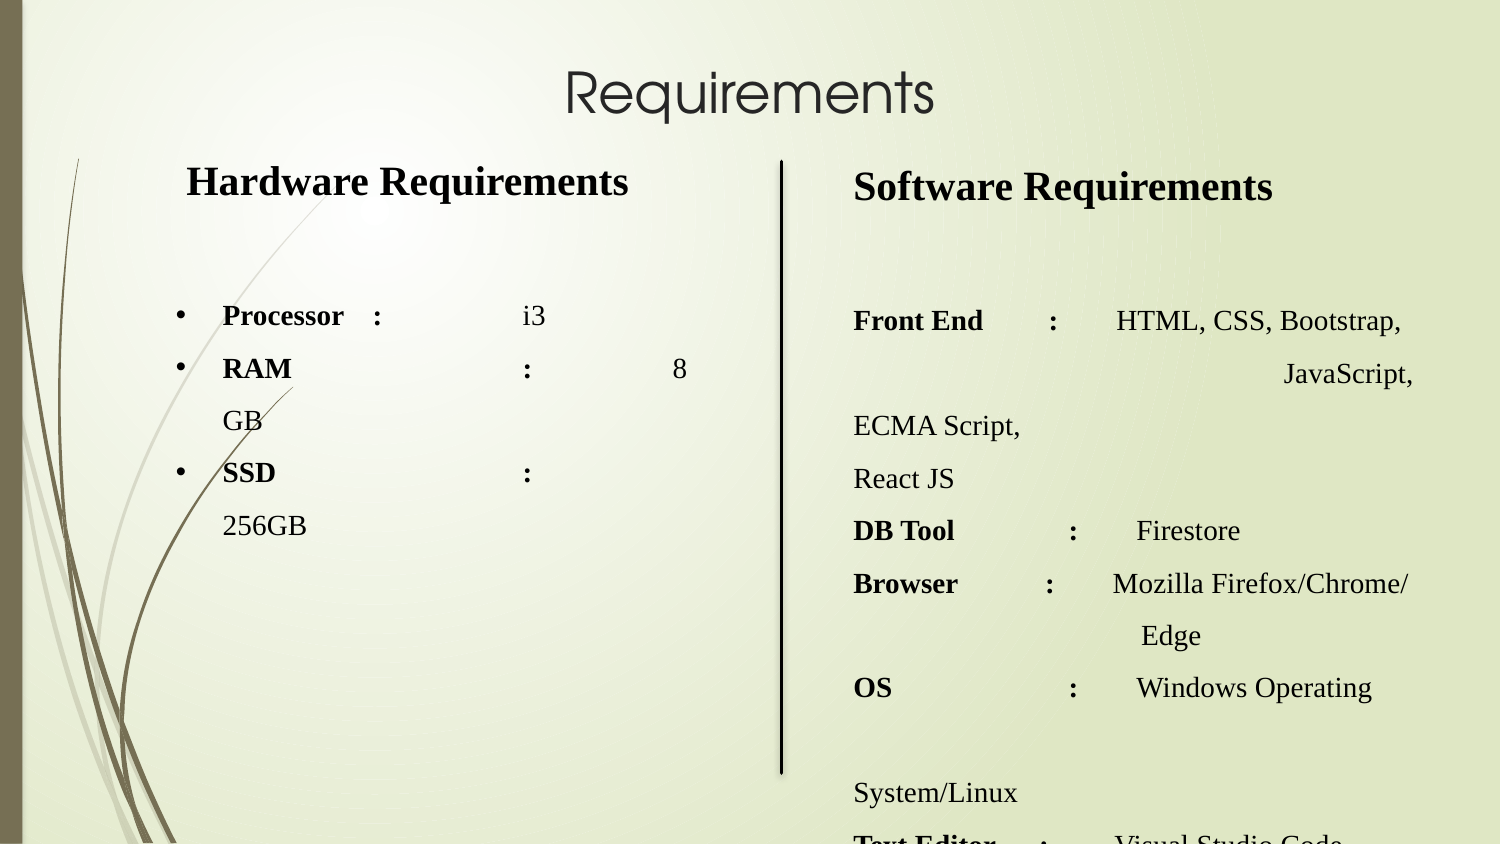

# Requirements
 Hardware Requirements

Processor	: 	i3
RAM		: 	8 GB
SSD		:	256GB

Software Requirements

Front End         :        HTML, CSS, Bootstrap, 	                  	                  JavaScript, ECMA Script, 	                  	                  React JS
DB Tool	         :        Firestore
Browser            :        Mozilla Firefox/Chrome/            	                   Edge
OS	         :        Windows Operating 	                 	                   System/Linux
Text Editor      :         Visual Studio Code
Environment   :          Firebase